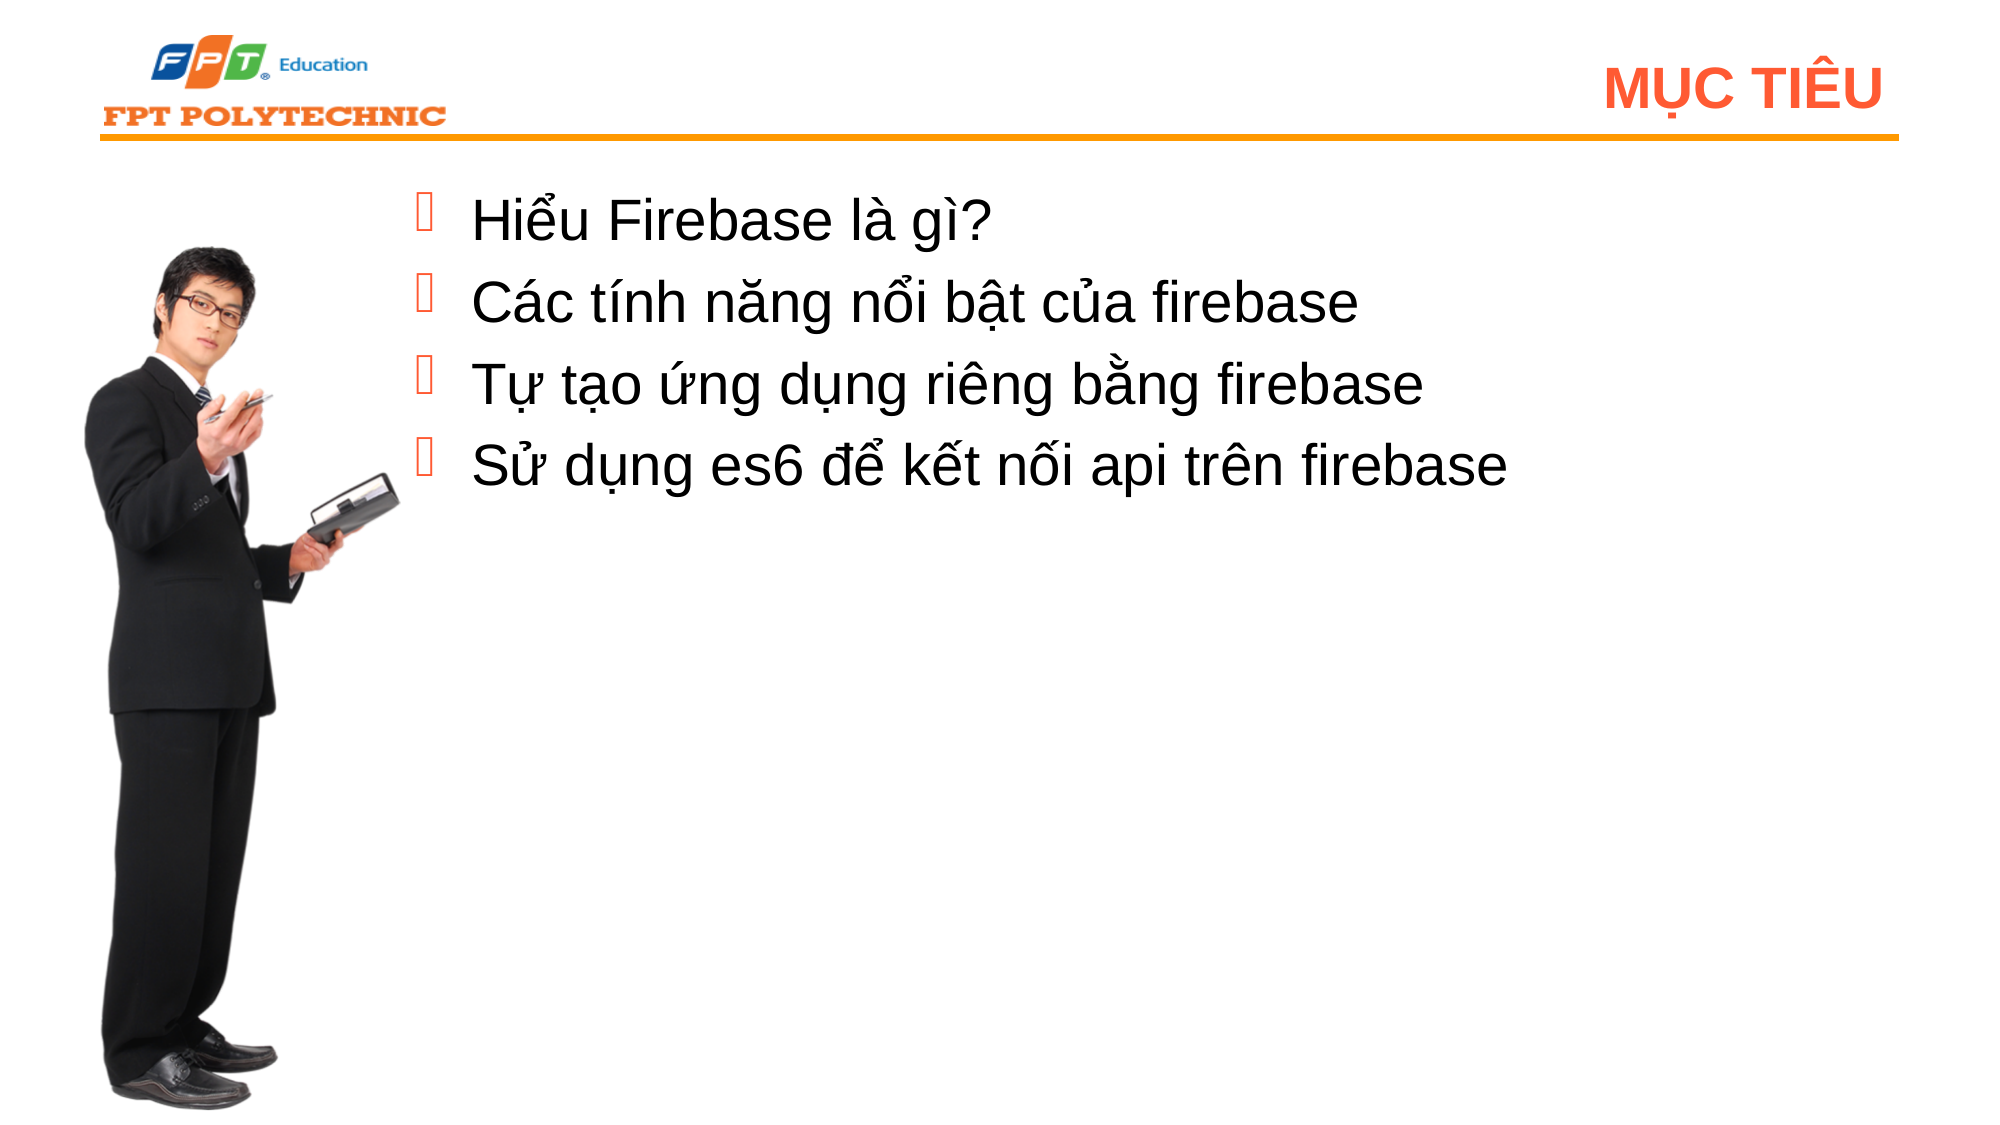

# Mục tiêu
Hiểu Firebase là gì?
Các tính năng nổi bật của firebase
Tự tạo ứng dụng riêng bằng firebase
Sử dụng es6 để kết nối api trên firebase